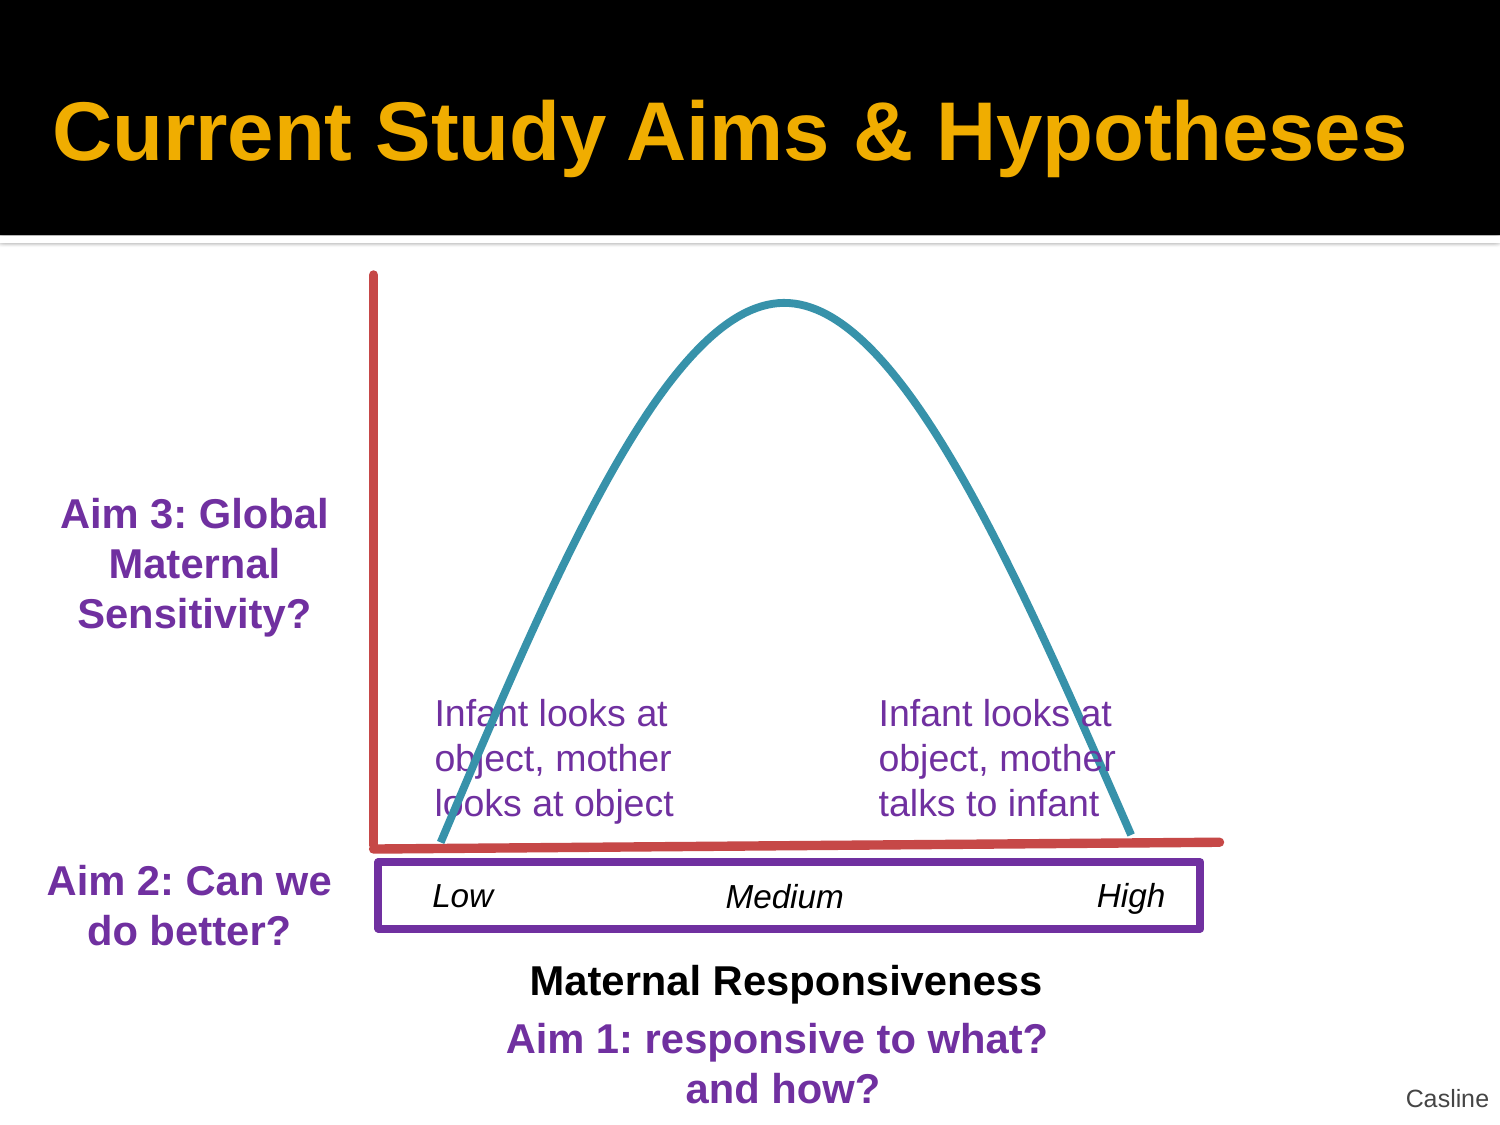

Current Study Aims & Hypotheses
High
Low
Medium
Maternal Responsiveness

Aim 3: Global Maternal Sensitivity?
Infant looks at object, mother looks at object
Infant looks at object, mother talks to infant
Aim 2: Can we do better?

Aim 1: responsive to what?
and how?
Casline